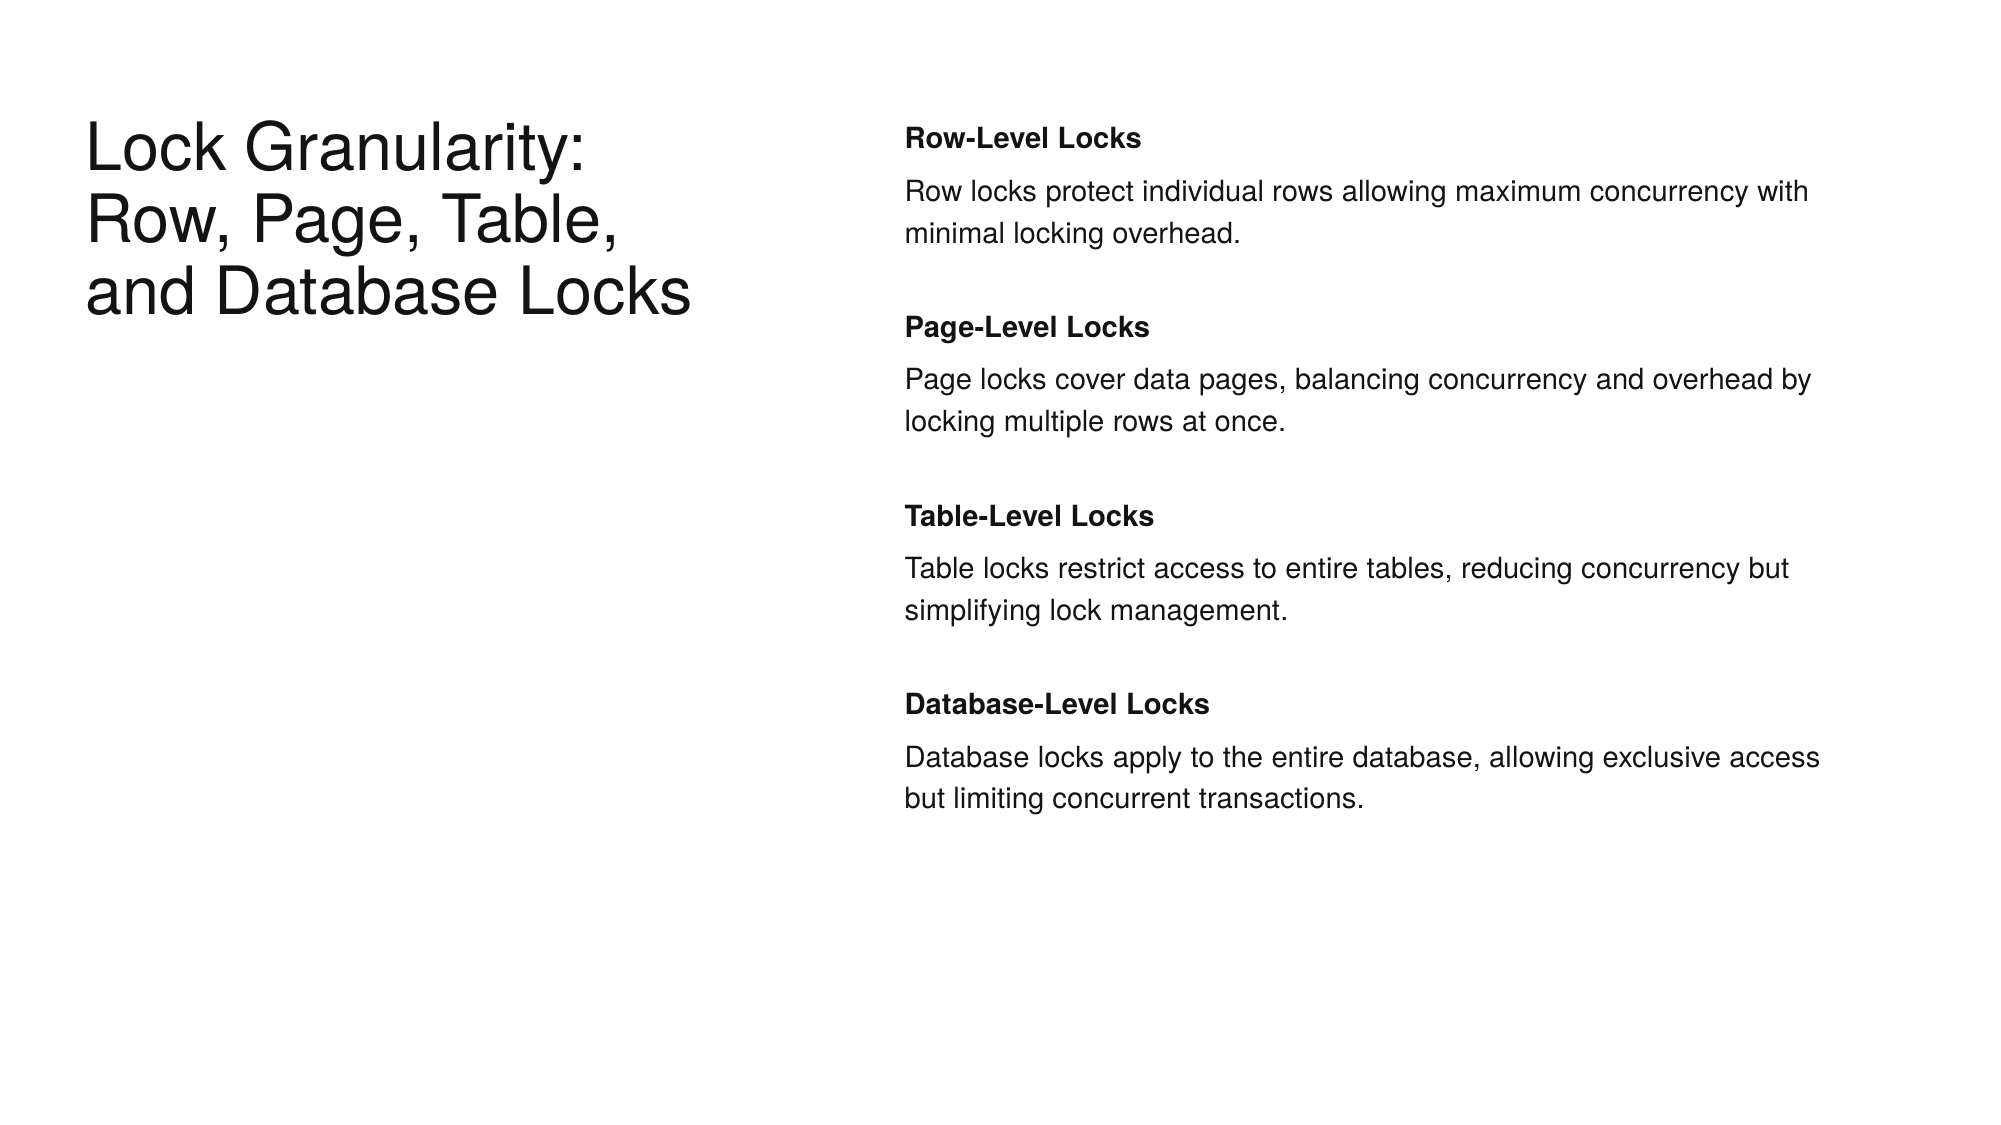

# Lock Granularity: Row, Page, Table, and Database Locks
Row-Level Locks
Row locks protect individual rows allowing maximum concurrency with minimal locking overhead.
Page-Level Locks
Page locks cover data pages, balancing concurrency and overhead by locking multiple rows at once.
Table-Level Locks
Table locks restrict access to entire tables, reducing concurrency but simplifying lock management.
Database-Level Locks
Database locks apply to the entire database, allowing exclusive access but limiting concurrent transactions.